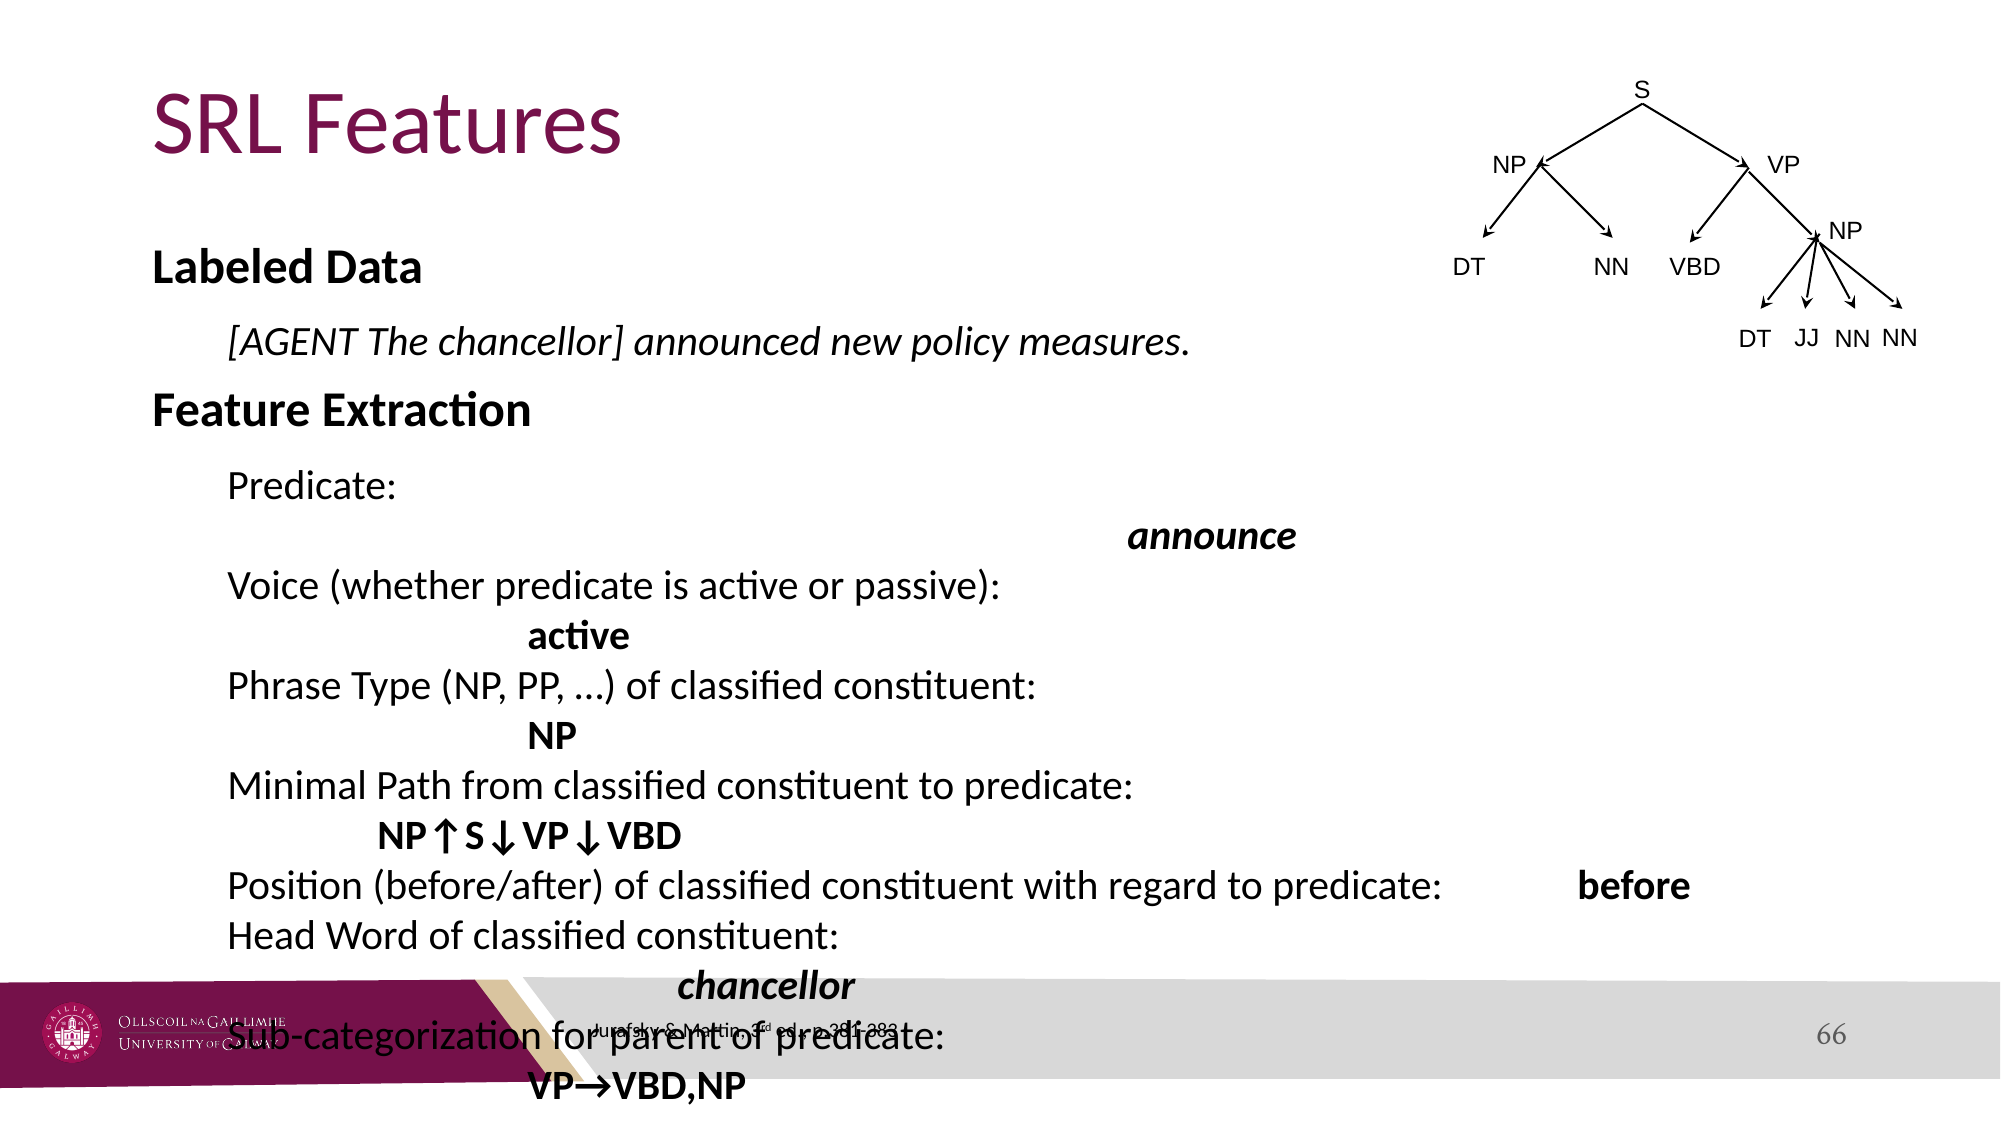

S
VP
NP
NP
DT
NN
VBD
JJ
NN
DT
NN
# SRL Features
Labeled Data
[AGENT The chancellor] announced new policy measures.
Feature Extraction
Predicate: 															announce
Voice (whether predicate is active or passive): 							active
Phrase Type (NP, PP, …) of classified constituent:							NP
Minimal Path from classified constituent to predicate: 					NP↑S↓VP↓VBD
Position (before/after) of classified constituent with regard to predicate: 	before
Head Word of classified constituent: 									chancellor
Sub-categorization for parent of predicate: 								VP→VBD,NP
Feature Vector
AGENT: [announce, active, NP, NP ↑S↓VP↓VBD, before, chancellor, VP→VBD,NP]
66
Jurafsky & Martin, 3rd ed., p.381-383